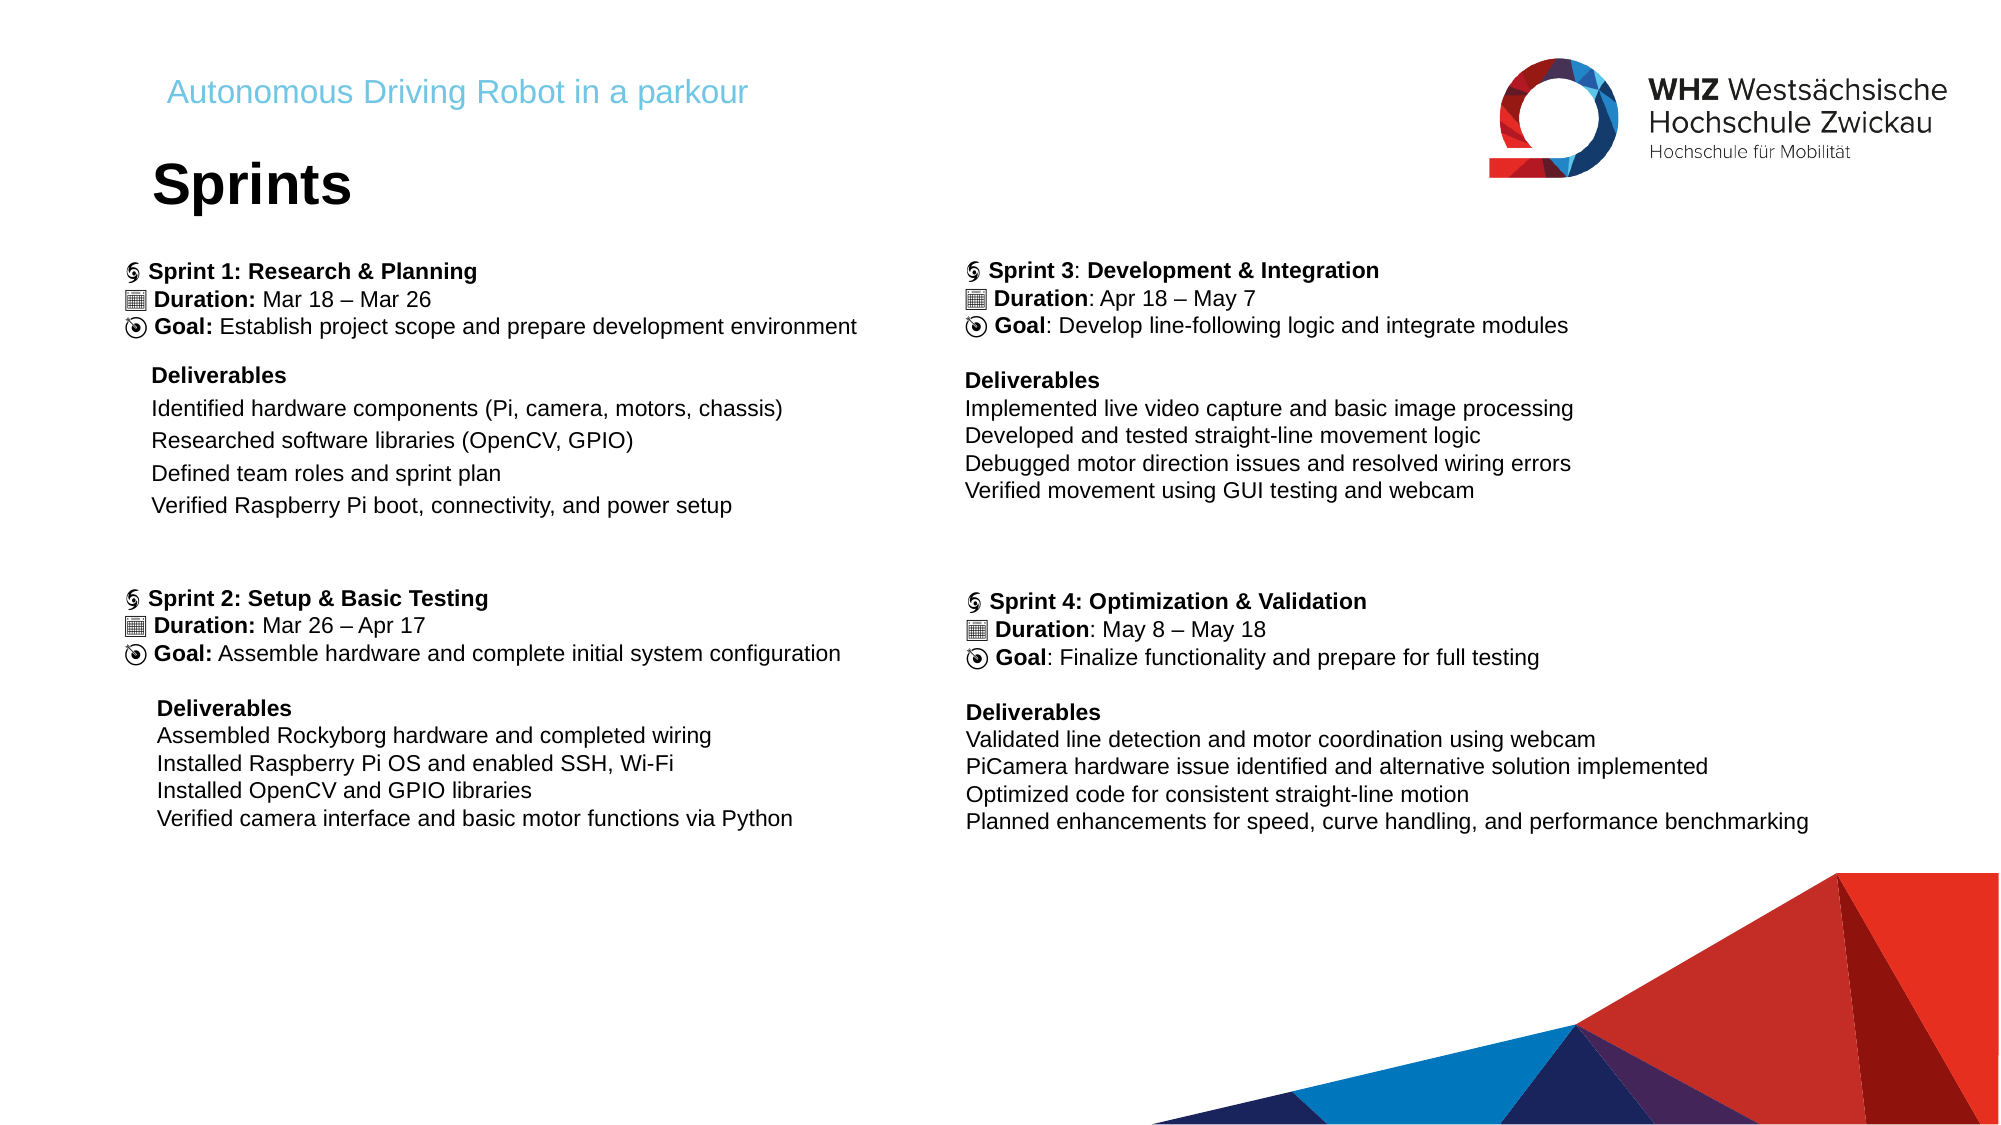

Autonomous Driving Robot in a parkour
Sprints
🌀 Sprint 1: Research & Planning
📅 Duration: Mar 18 – Mar 26
🎯 Goal: Establish project scope and prepare development environment

🌀 Sprint 3: Development & Integration
📅 Duration: Apr 18 – May 7
🎯 Goal: Develop line-following logic and integrate modules

Deliverables
Implemented live video capture and basic image processing
Developed and tested straight-line movement logic
Debugged motor direction issues and resolved wiring errors
Verified movement using GUI testing and webcam
| Deliverables |
| --- |
| Identified hardware components (Pi, camera, motors, chassis) |
| Researched software libraries (OpenCV, GPIO) |
| Defined team roles and sprint plan |
| Verified Raspberry Pi boot, connectivity, and power setup |
🌀 Sprint 2: Setup & Basic Testing
📅 Duration: Mar 26 – Apr 17
🎯 Goal: Assemble hardware and complete initial system configuration

     Deliverables
     Assembled Rockyborg hardware and completed wiring
     Installed Raspberry Pi OS and enabled SSH, Wi-Fi
     Installed OpenCV and GPIO libraries
     Verified camera interface and basic motor functions via Python

🌀 Sprint 4: Optimization & Validation
📅 Duration: May 8 – May 18
🎯 Goal: Finalize functionality and prepare for full testing

Deliverables
Validated line detection and motor coordination using webcam
PiCamera hardware issue identified and alternative solution implemented
Optimized code for consistent straight-line motion
Planned enhancements for speed, curve handling, and performance benchmarking